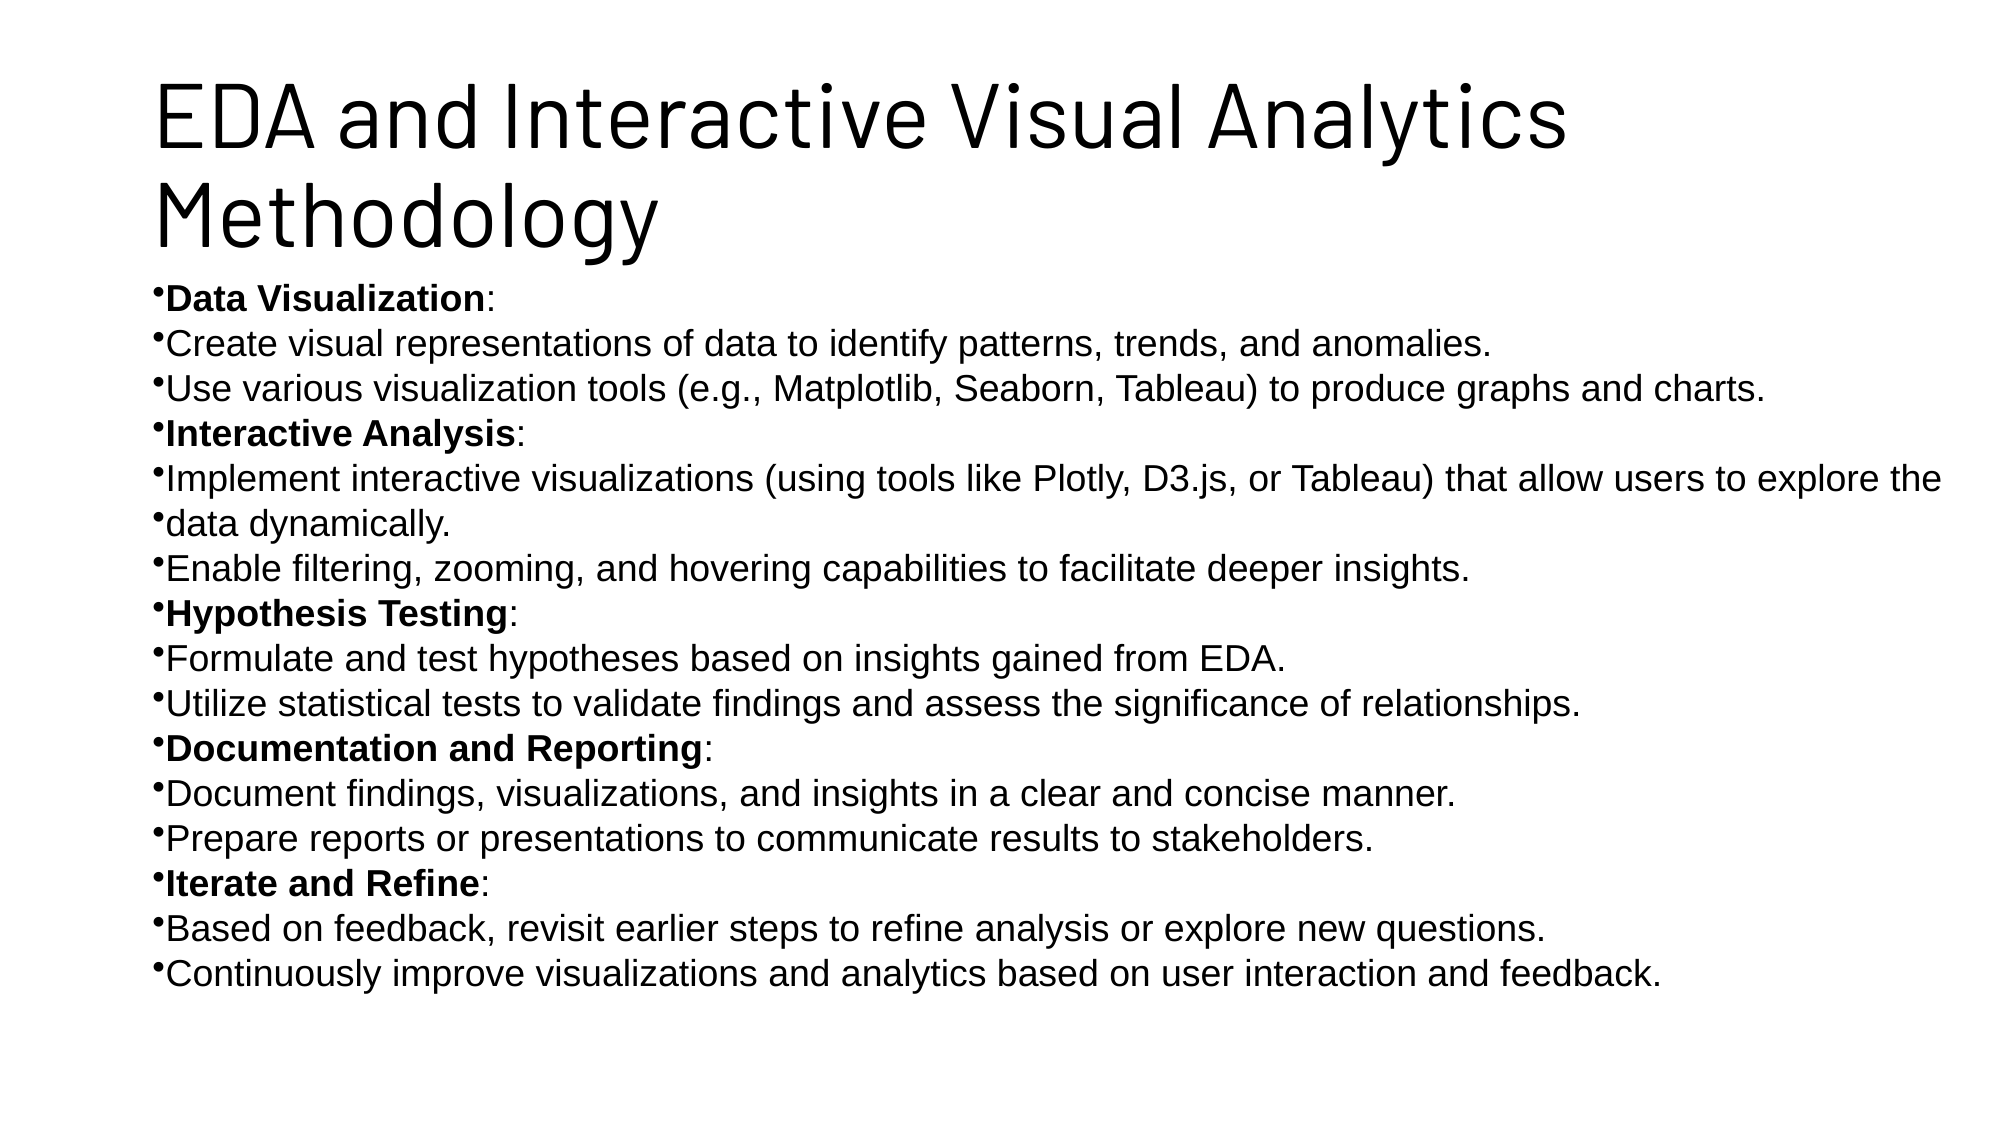

# EDA and Interactive Visual Analytics Methodology
Data Visualization:
Create visual representations of data to identify patterns, trends, and anomalies.
Use various visualization tools (e.g., Matplotlib, Seaborn, Tableau) to produce graphs and charts.
Interactive Analysis:
Implement interactive visualizations (using tools like Plotly, D3.js, or Tableau) that allow users to explore the
data dynamically.
Enable filtering, zooming, and hovering capabilities to facilitate deeper insights.
Hypothesis Testing:
Formulate and test hypotheses based on insights gained from EDA.
Utilize statistical tests to validate findings and assess the significance of relationships.
Documentation and Reporting:
Document findings, visualizations, and insights in a clear and concise manner.
Prepare reports or presentations to communicate results to stakeholders.
Iterate and Refine:
Based on feedback, revisit earlier steps to refine analysis or explore new questions.
Continuously improve visualizations and analytics based on user interaction and feedback.